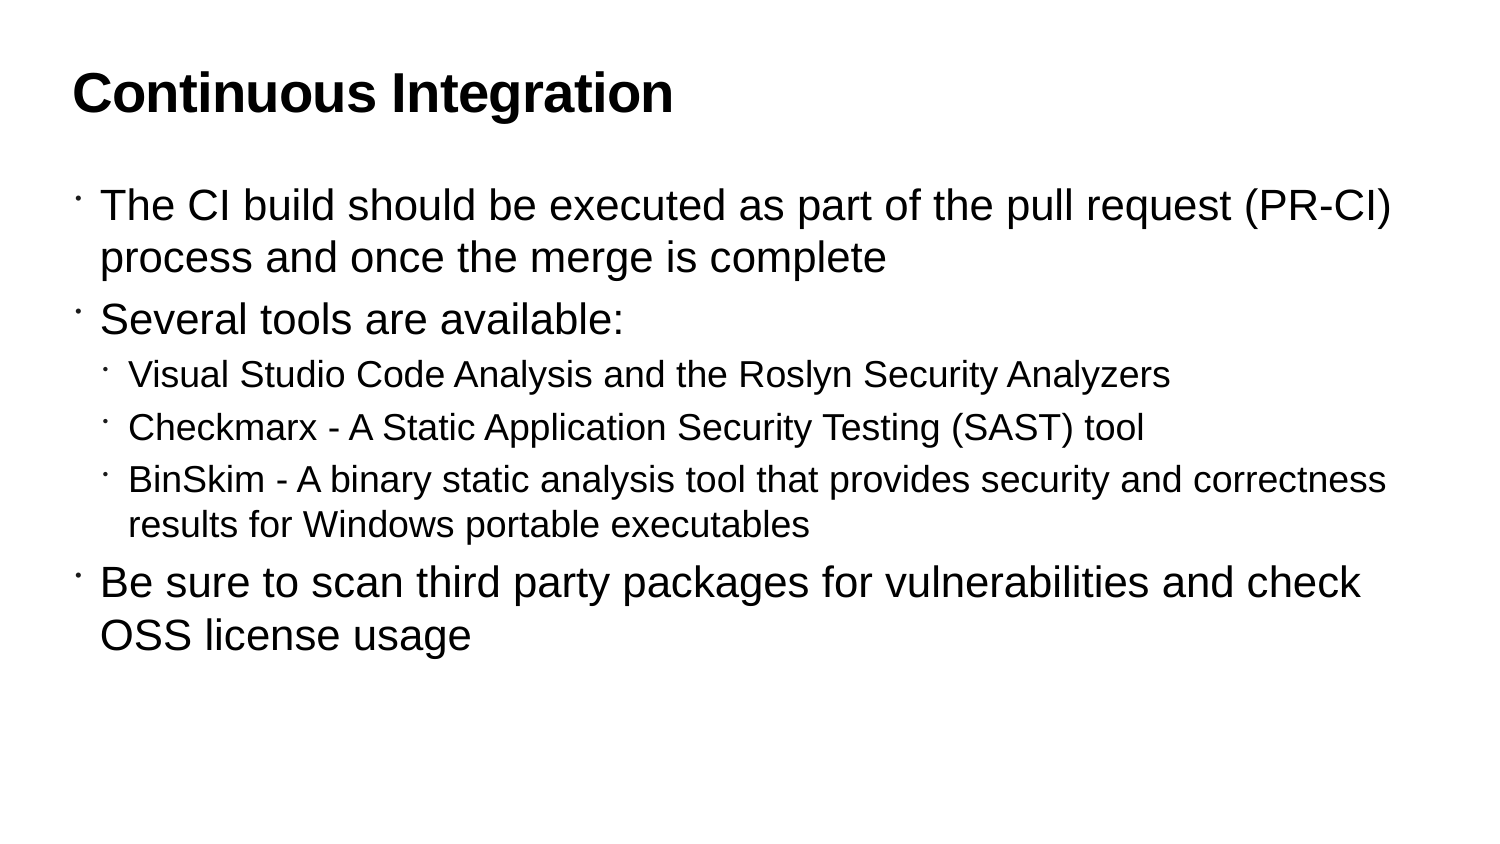

# Continuous Integration
The CI build should be executed as part of the pull request (PR-CI) process and once the merge is complete
Several tools are available:
Visual Studio Code Analysis and the Roslyn Security Analyzers
Checkmarx - A Static Application Security Testing (SAST) tool
BinSkim - A binary static analysis tool that provides security and correctness results for Windows portable executables
Be sure to scan third party packages for vulnerabilities and check OSS license usage